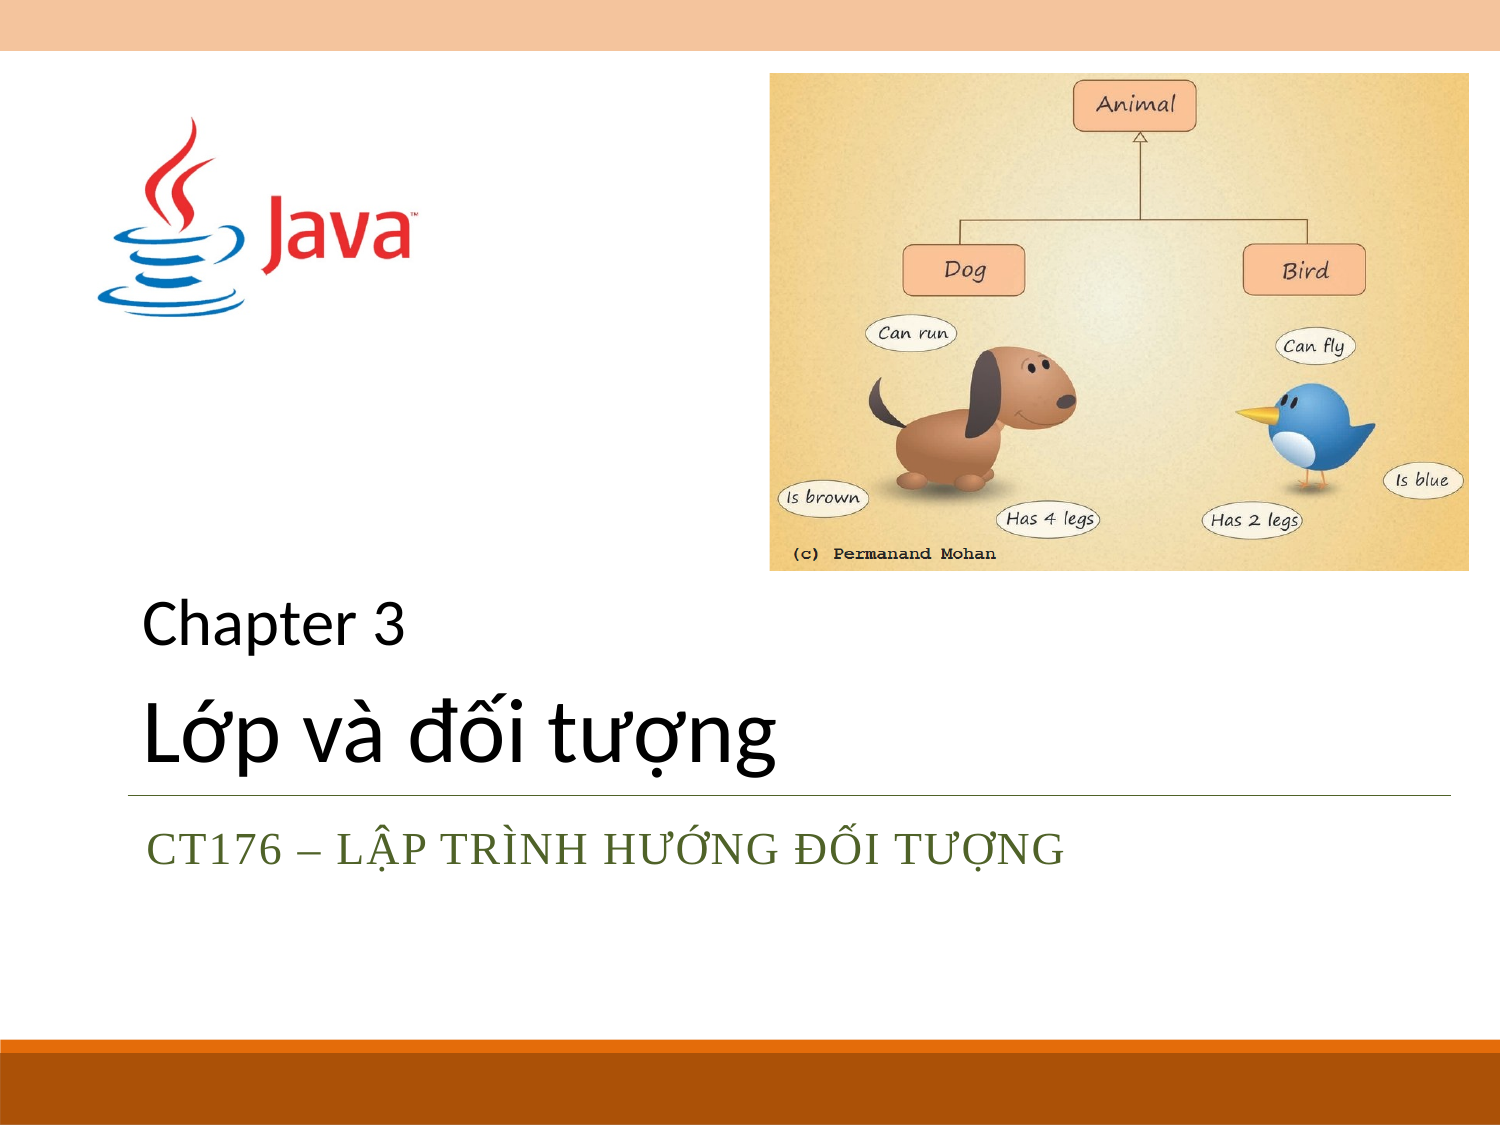

Chapter 3
# Lớp và đối tượng